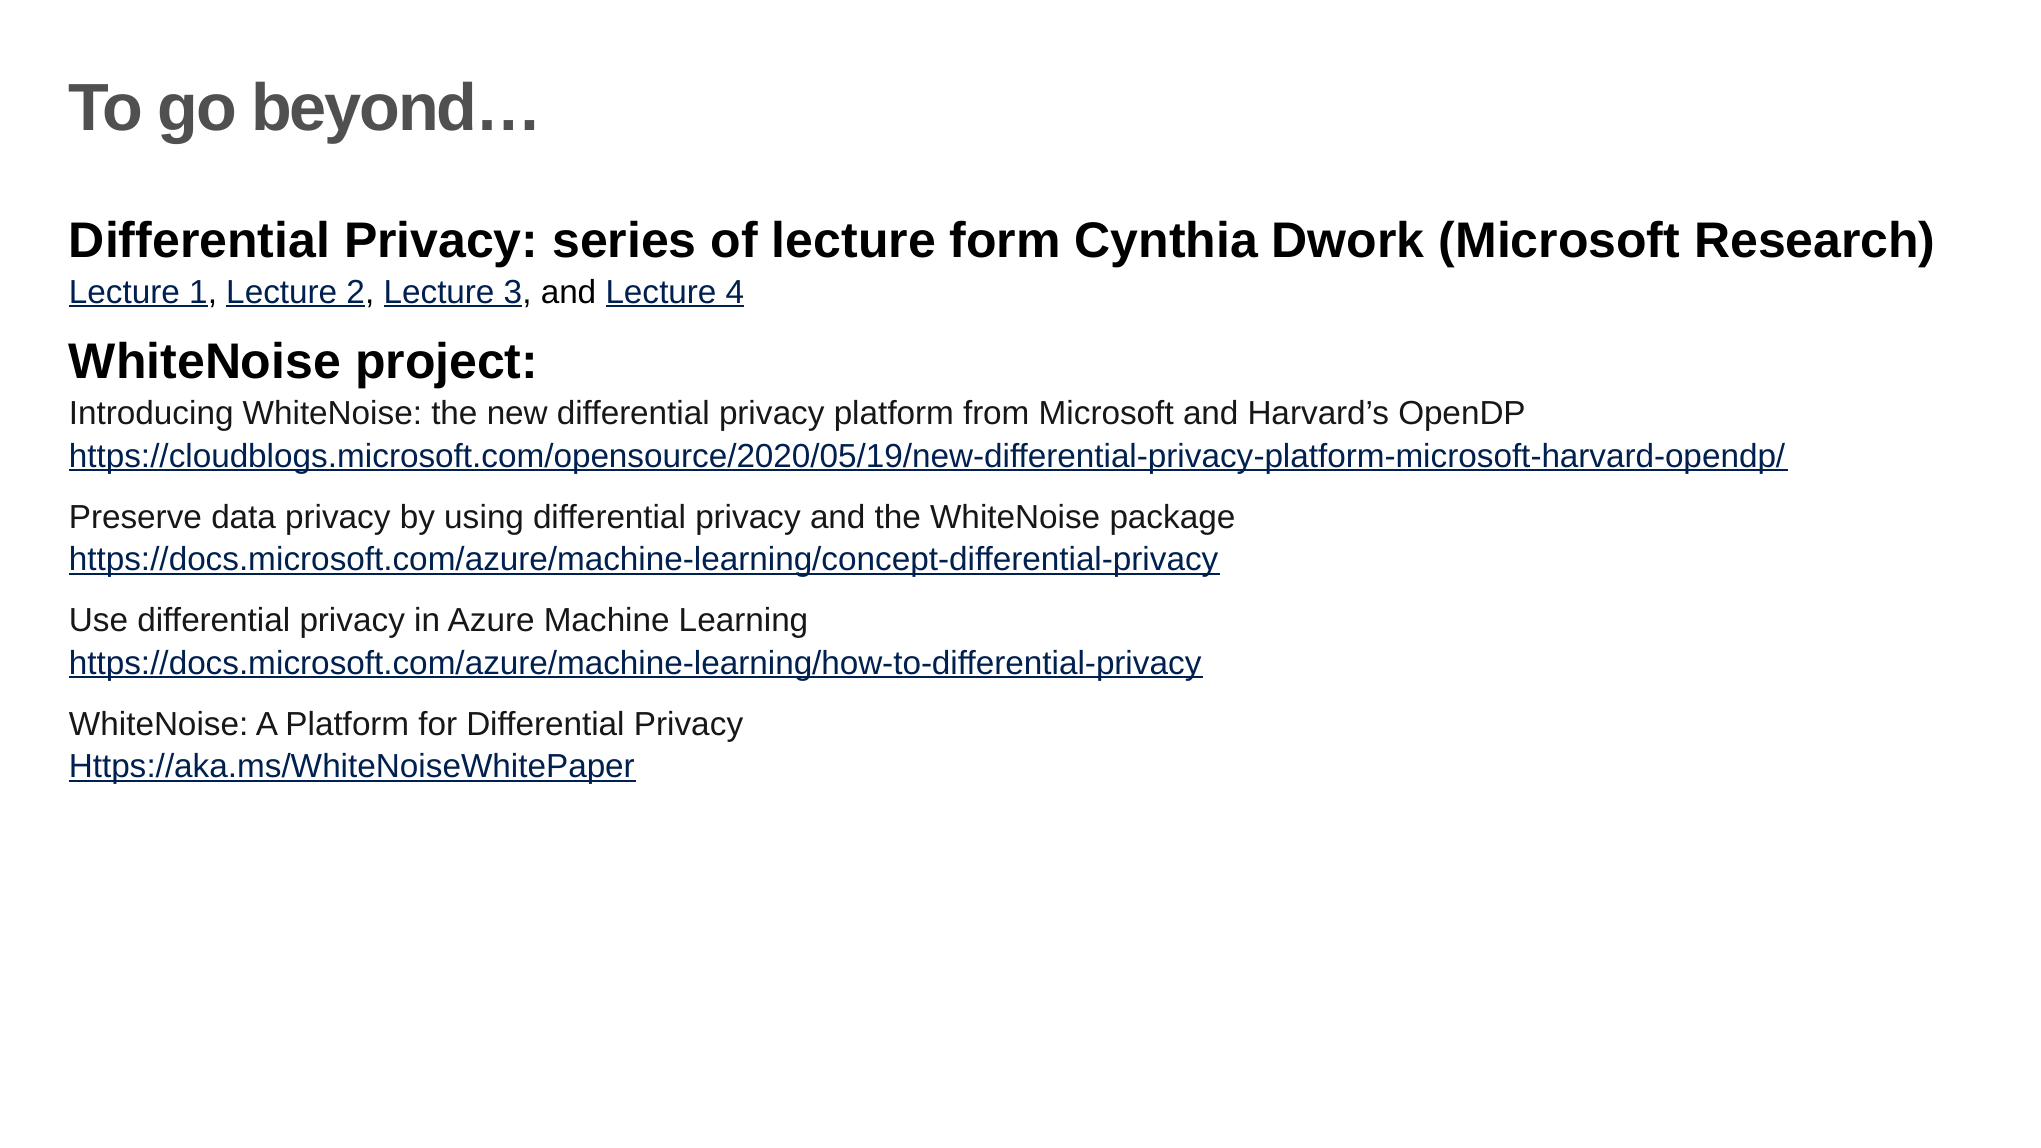

# To go beyond…
Differential Privacy: series of lecture form Cynthia Dwork (Microsoft Research)
Lecture 1, Lecture 2, Lecture 3, and Lecture 4
WhiteNoise project:
Introducing WhiteNoise: the new differential privacy platform from Microsoft and Harvard’s OpenDP
https://cloudblogs.microsoft.com/opensource/2020/05/19/new-differential-privacy-platform-microsoft-harvard-opendp/
Preserve data privacy by using differential privacy and the WhiteNoise package
https://docs.microsoft.com/azure/machine-learning/concept-differential-privacy
Use differential privacy in Azure Machine Learning
https://docs.microsoft.com/azure/machine-learning/how-to-differential-privacy
WhiteNoise: A Platform for Differential Privacy
Https://aka.ms/WhiteNoiseWhitePaper